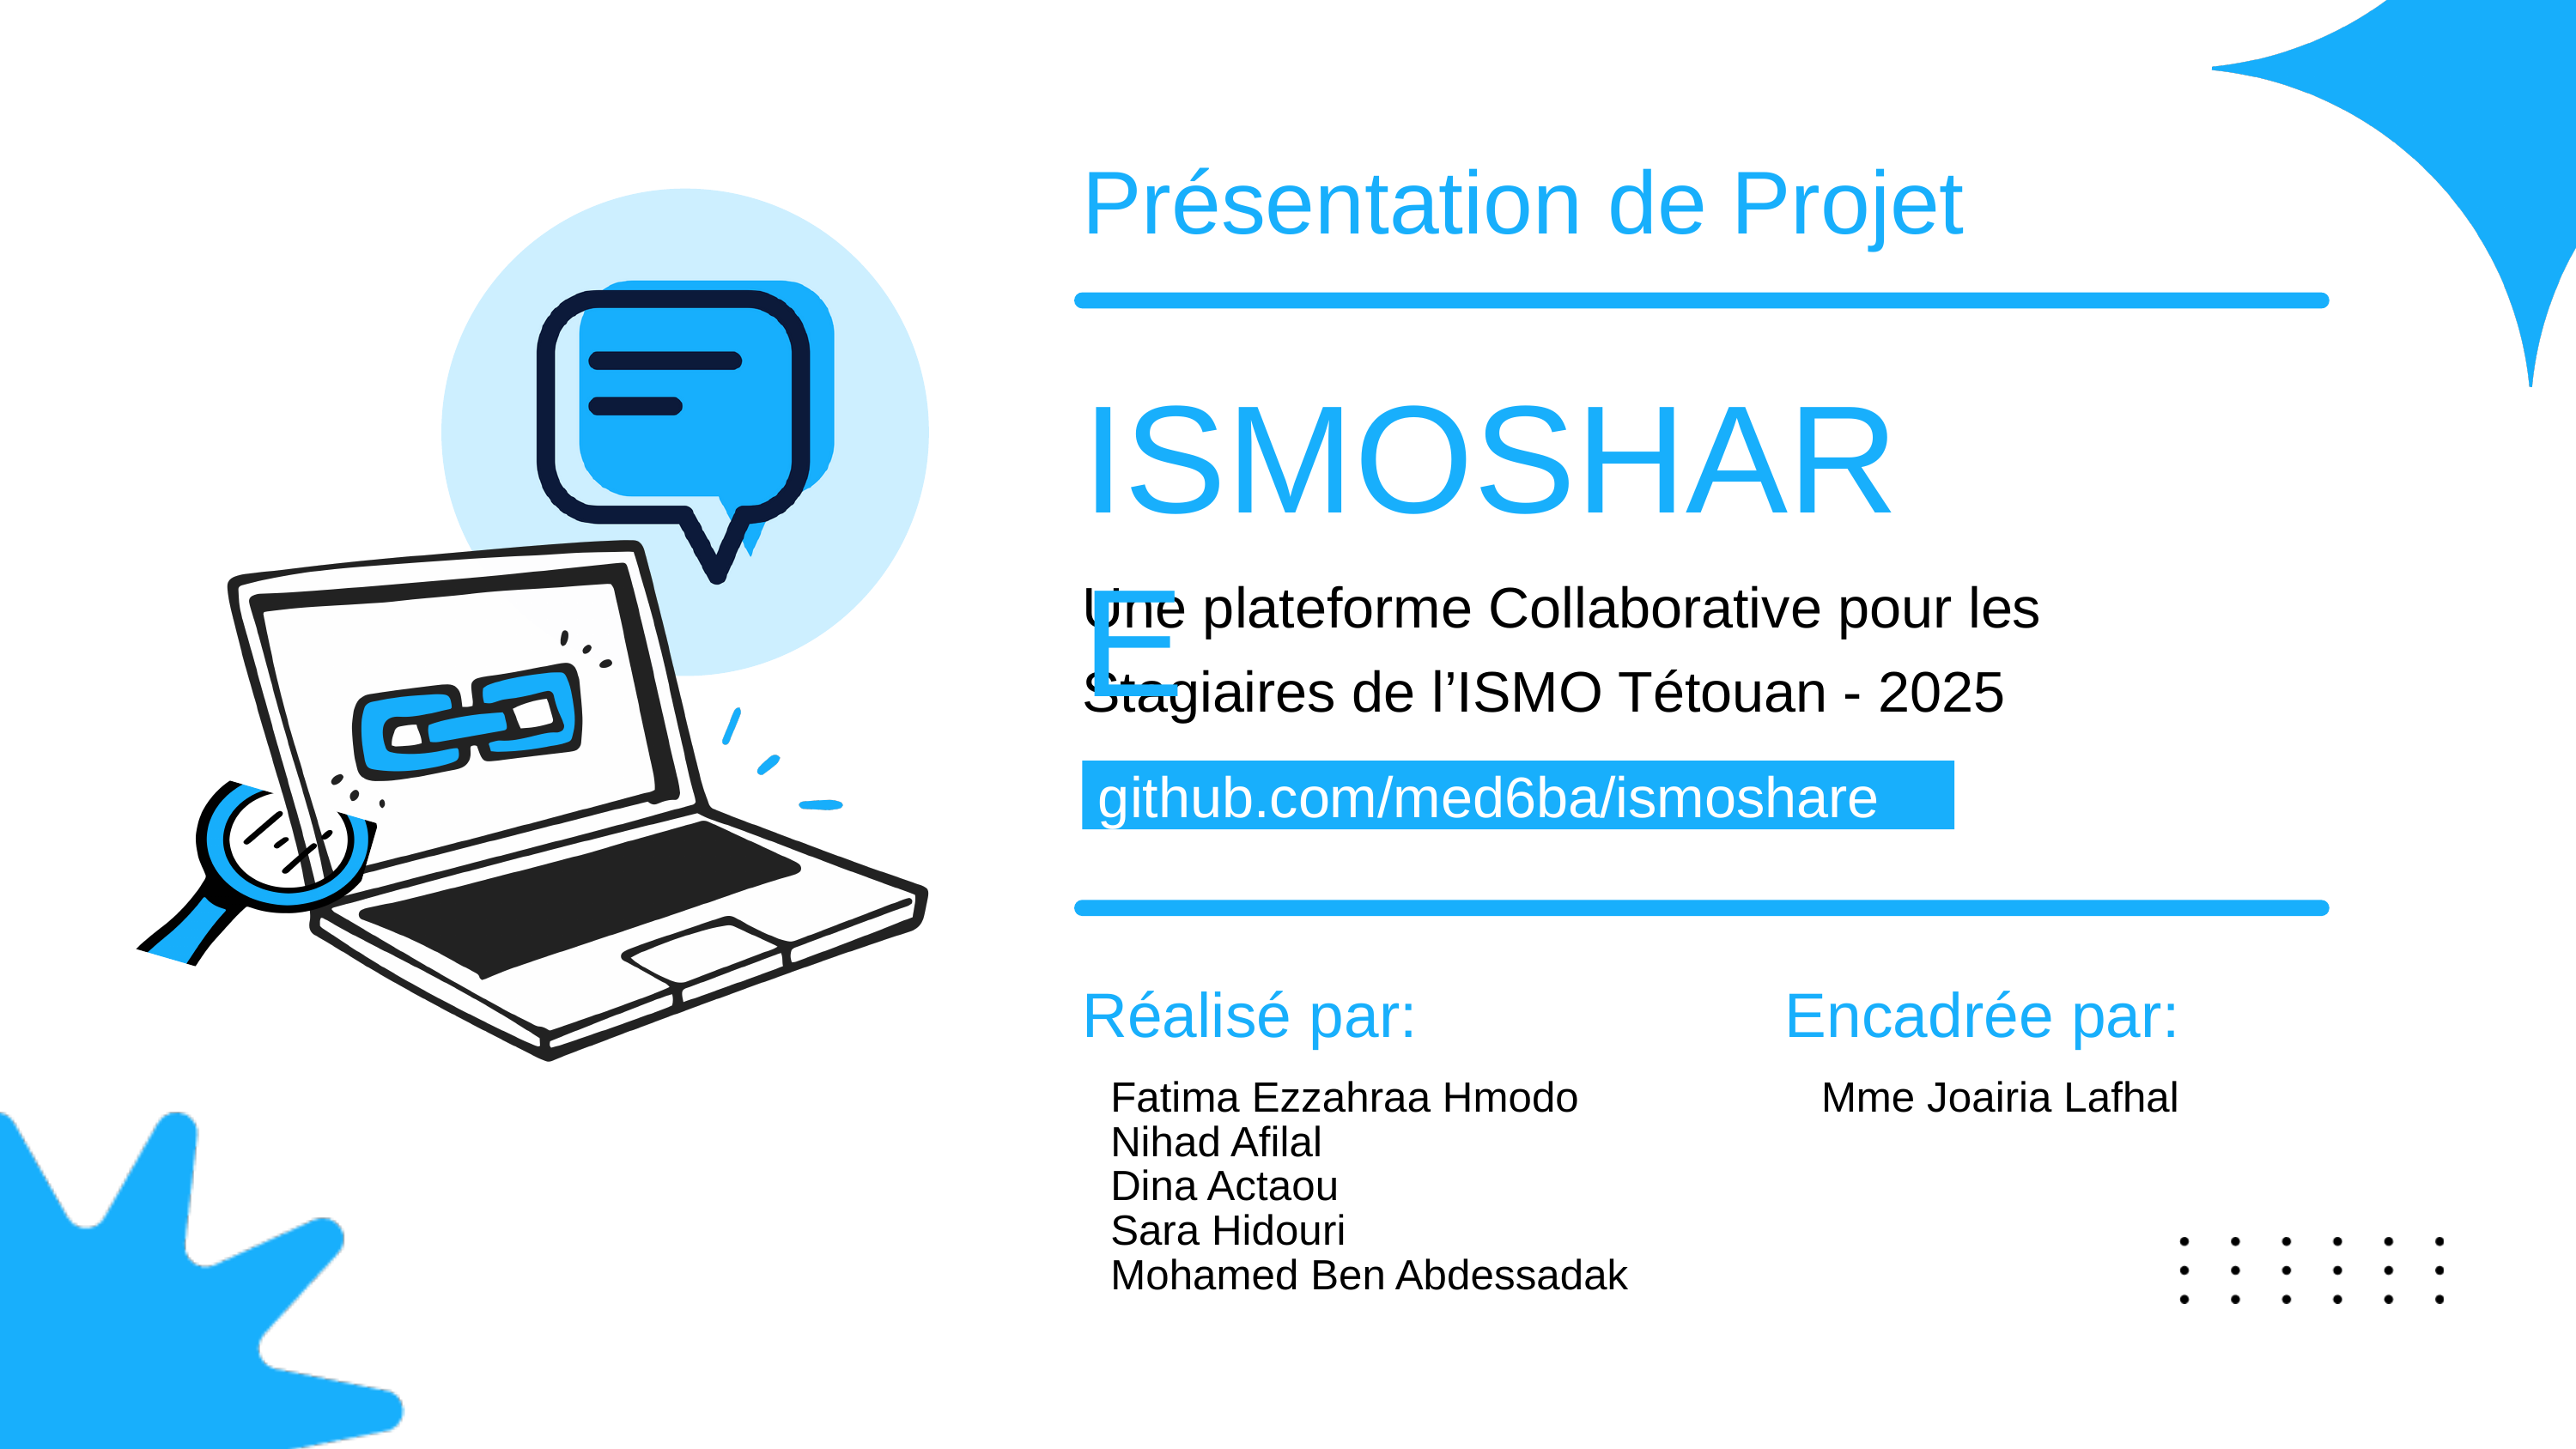

Présentation de Projet

ISMOSHARE

Une plateforme Collaborative pour les Stagiaires de l’ISMO Tétouan - 2025
 github.com/med6ba/ismoshare

Réalisé par:
Encadrée par:
Fatima Ezzahraa Hmodo
Nihad Afilal
Dina Actaou
Sara Hidouri
Mohamed Ben Abdessadak
Mme Joairia Lafhal